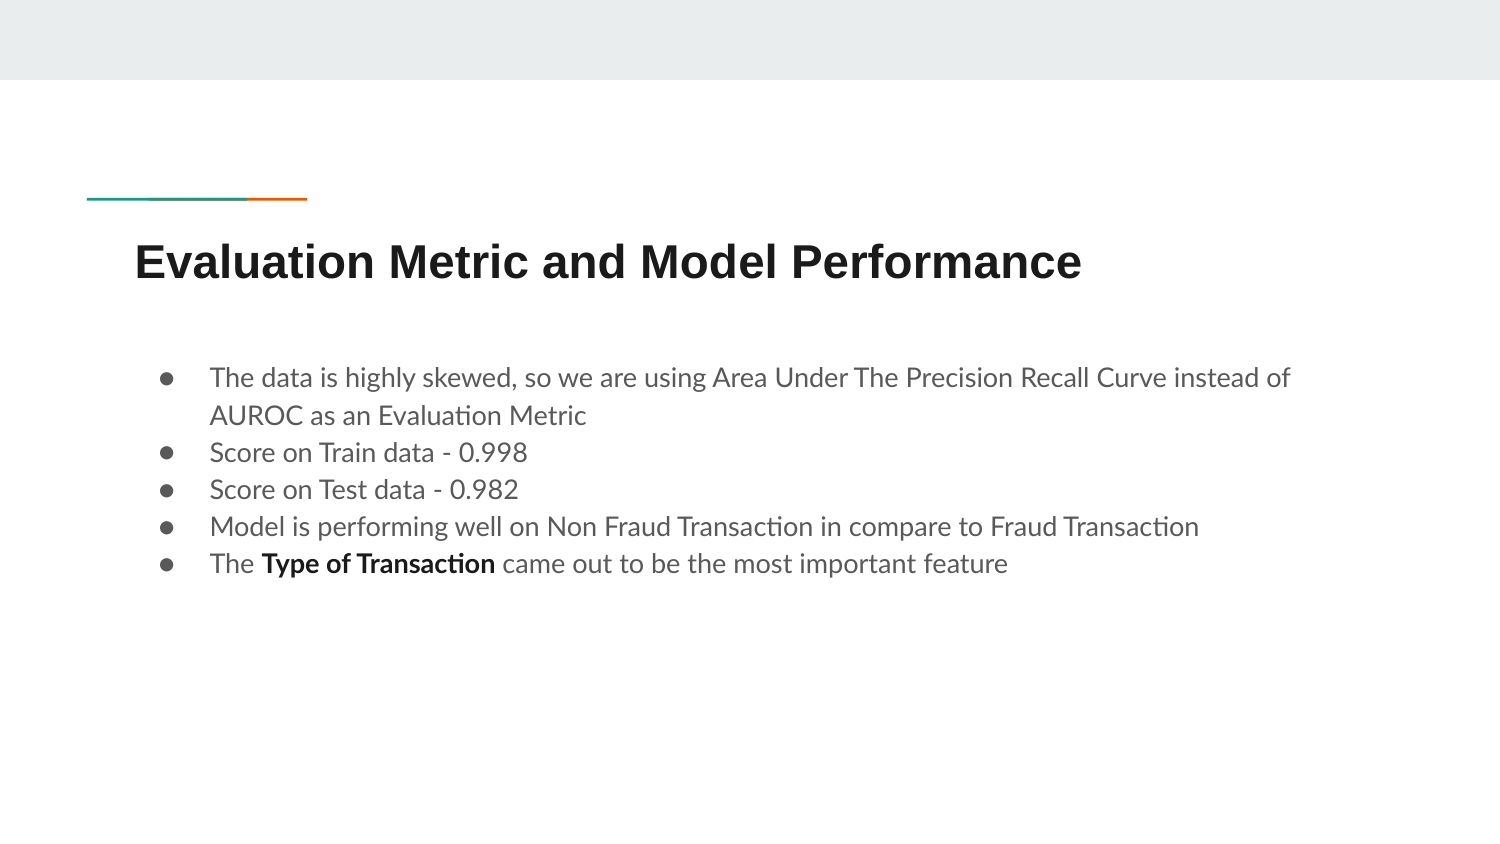

# Evaluation Metric and Model Performance
The data is highly skewed, so we are using Area Under The Precision Recall Curve instead of AUROC as an Evaluation Metric
Score on Train data - 0.998
Score on Test data - 0.982
Model is performing well on Non Fraud Transaction in compare to Fraud Transaction
The Type of Transaction came out to be the most important feature